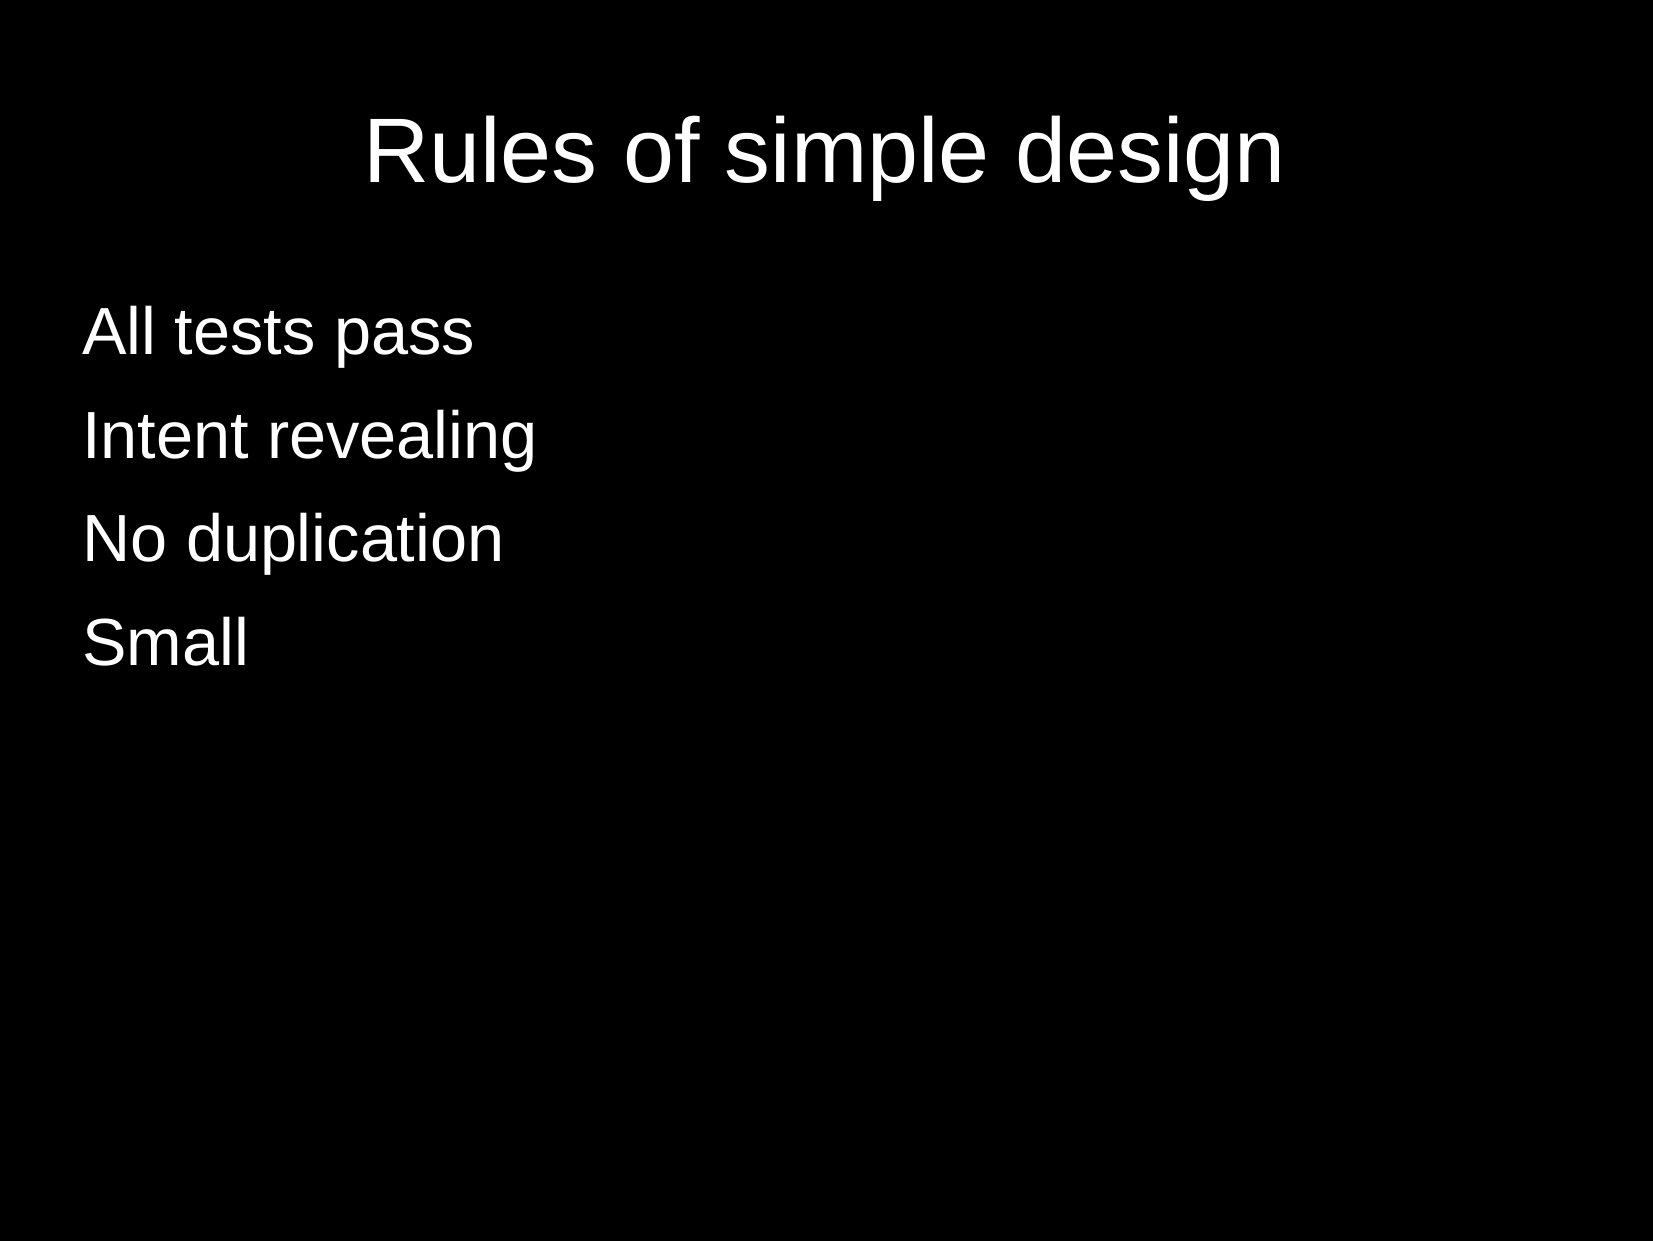

# Rules of simple design
All tests pass
Intent revealing
No duplication
Small